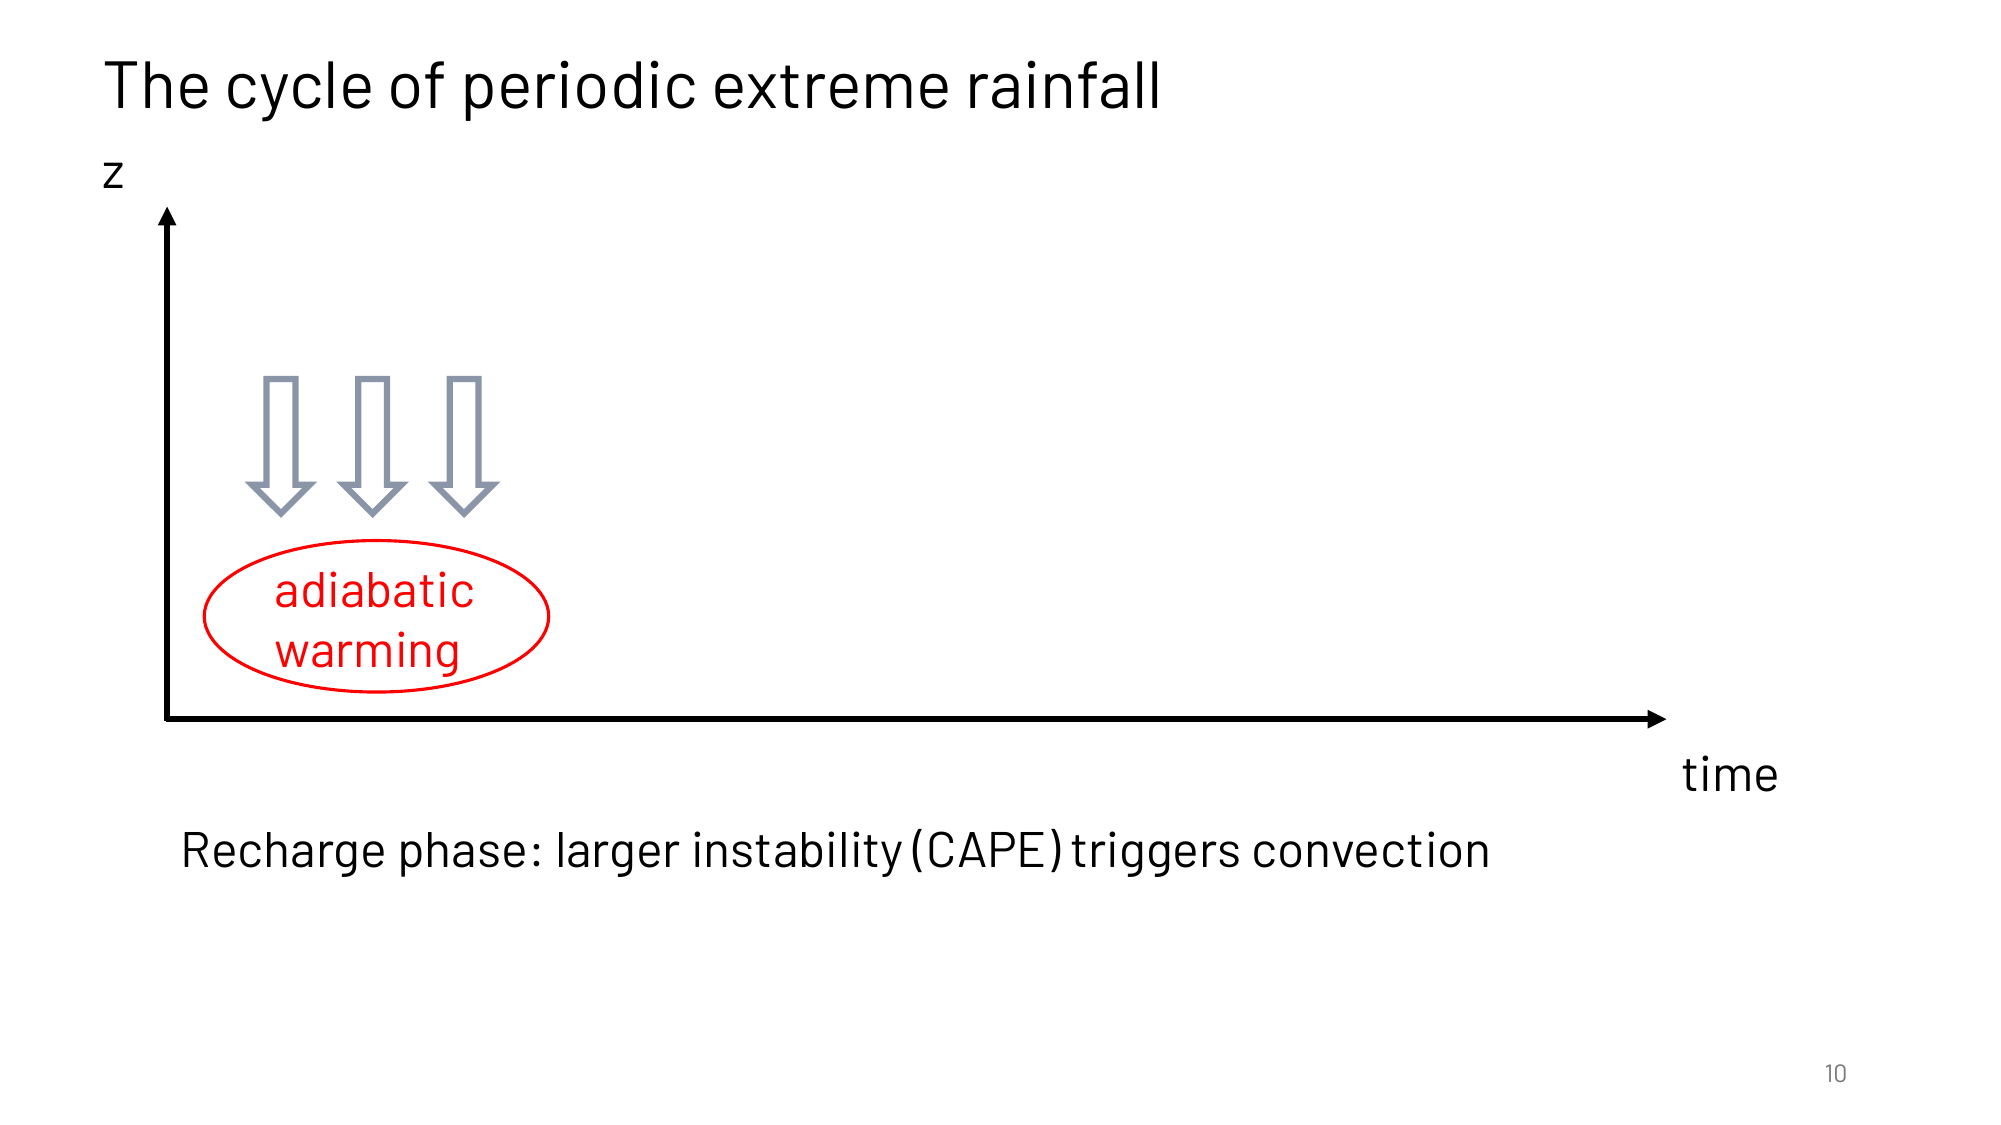

The cycle of periodic extreme rainfall
z
time

adiabatic warming
Recharge phase: larger instability (CAPE) triggers convection
10